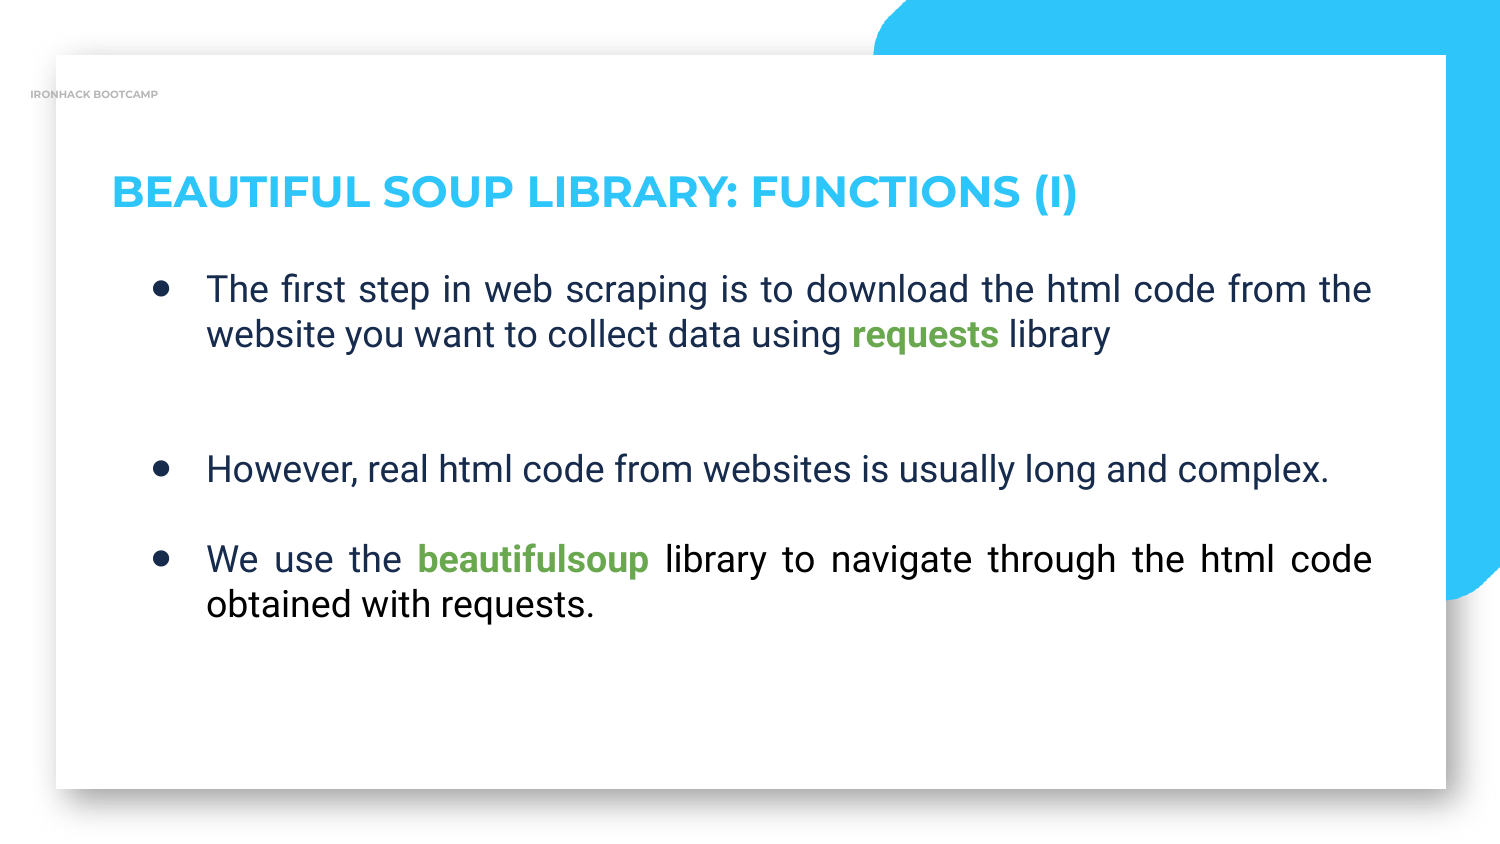

IRONHACK BOOTCAMP
BEAUTIFUL SOUP LIBRARY: FUNCTIONS (I)
The first step in web scraping is to download the html code from the website you want to collect data using requests library

However, real html code from websites is usually long and complex.

We use the beautifulsoup library to navigate through the html code obtained with requests.